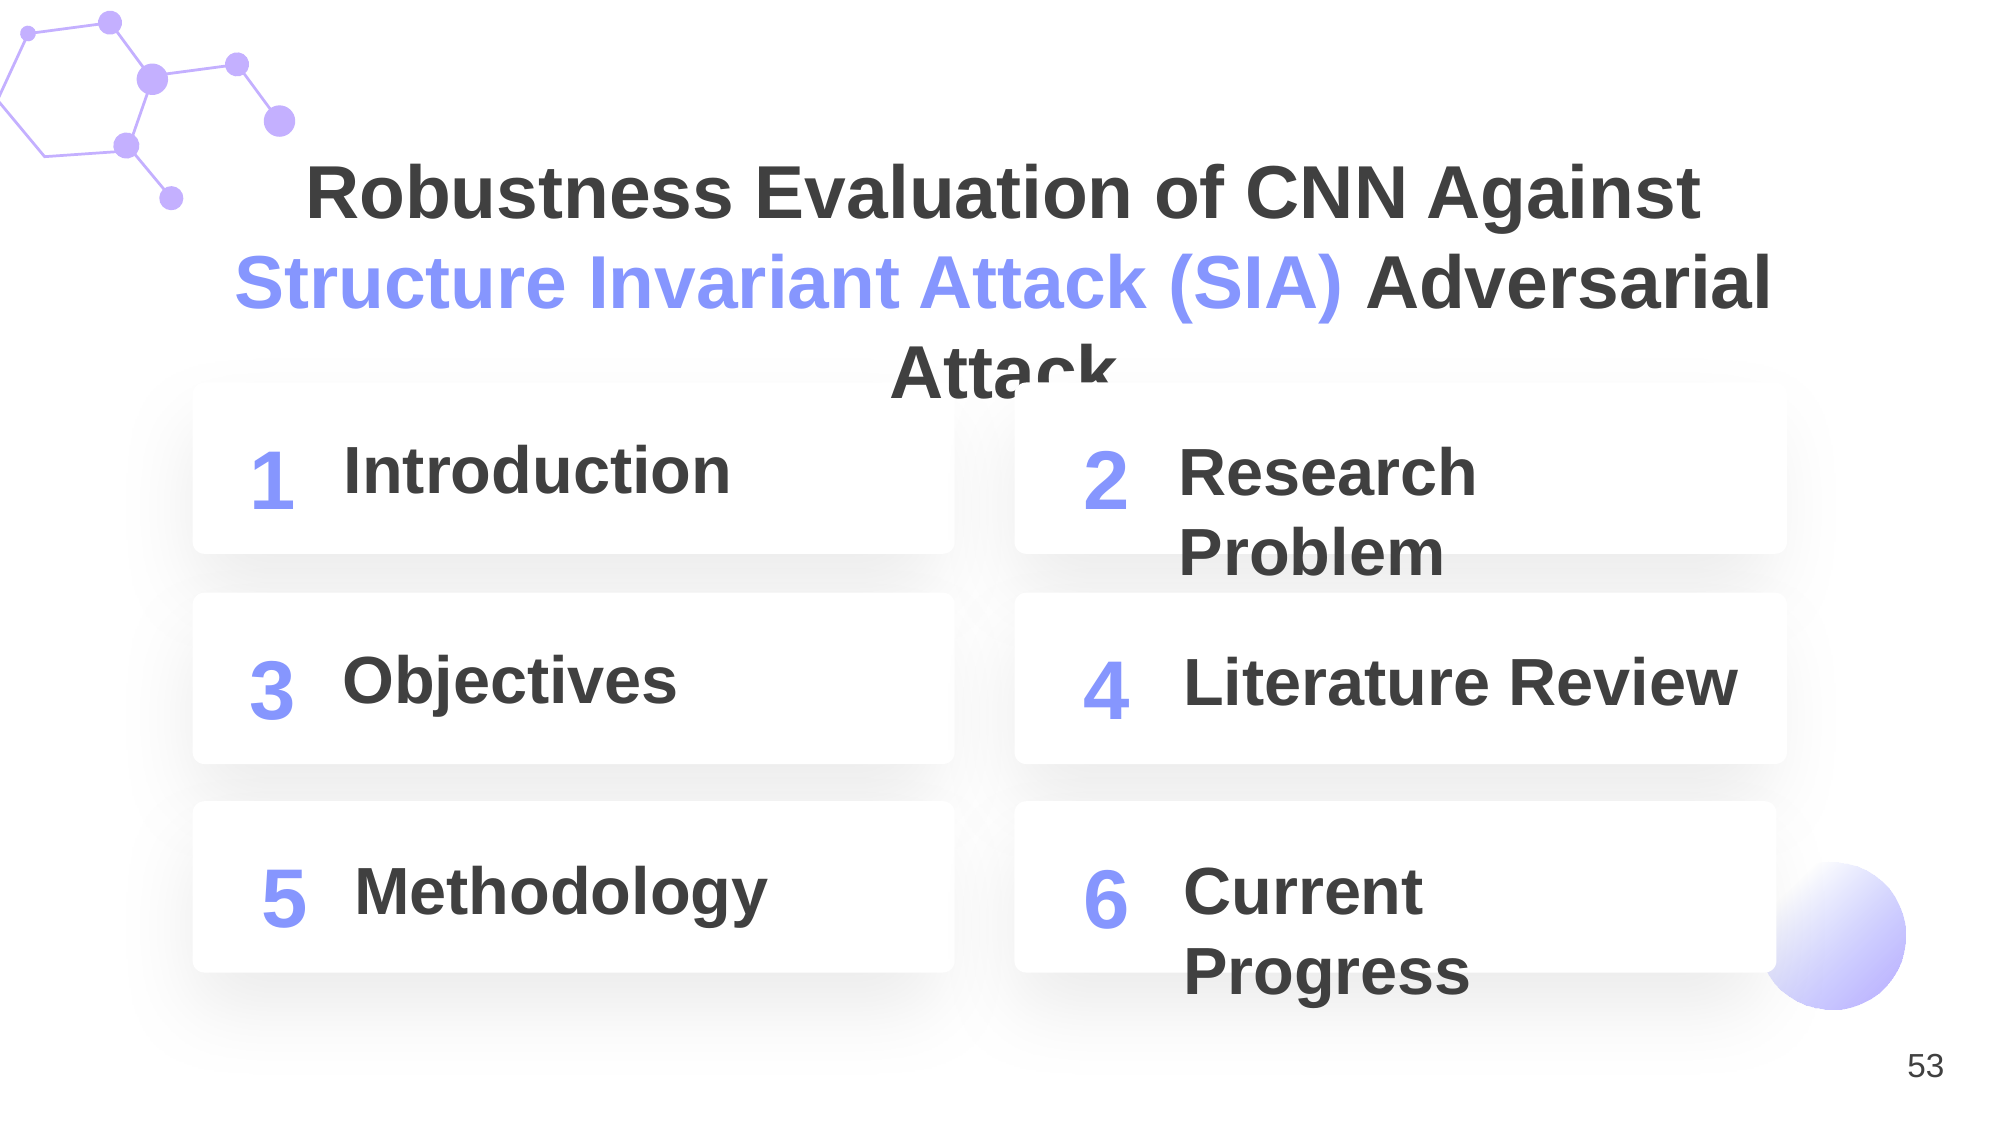

Robustness Evaluation of CNN Against Structure Invariant Attack (SIA) Adversarial Attack

1
Introduction

2
Research Problem

3
Objectives

4
Literature Review

5
Methodology

6
Current Progress